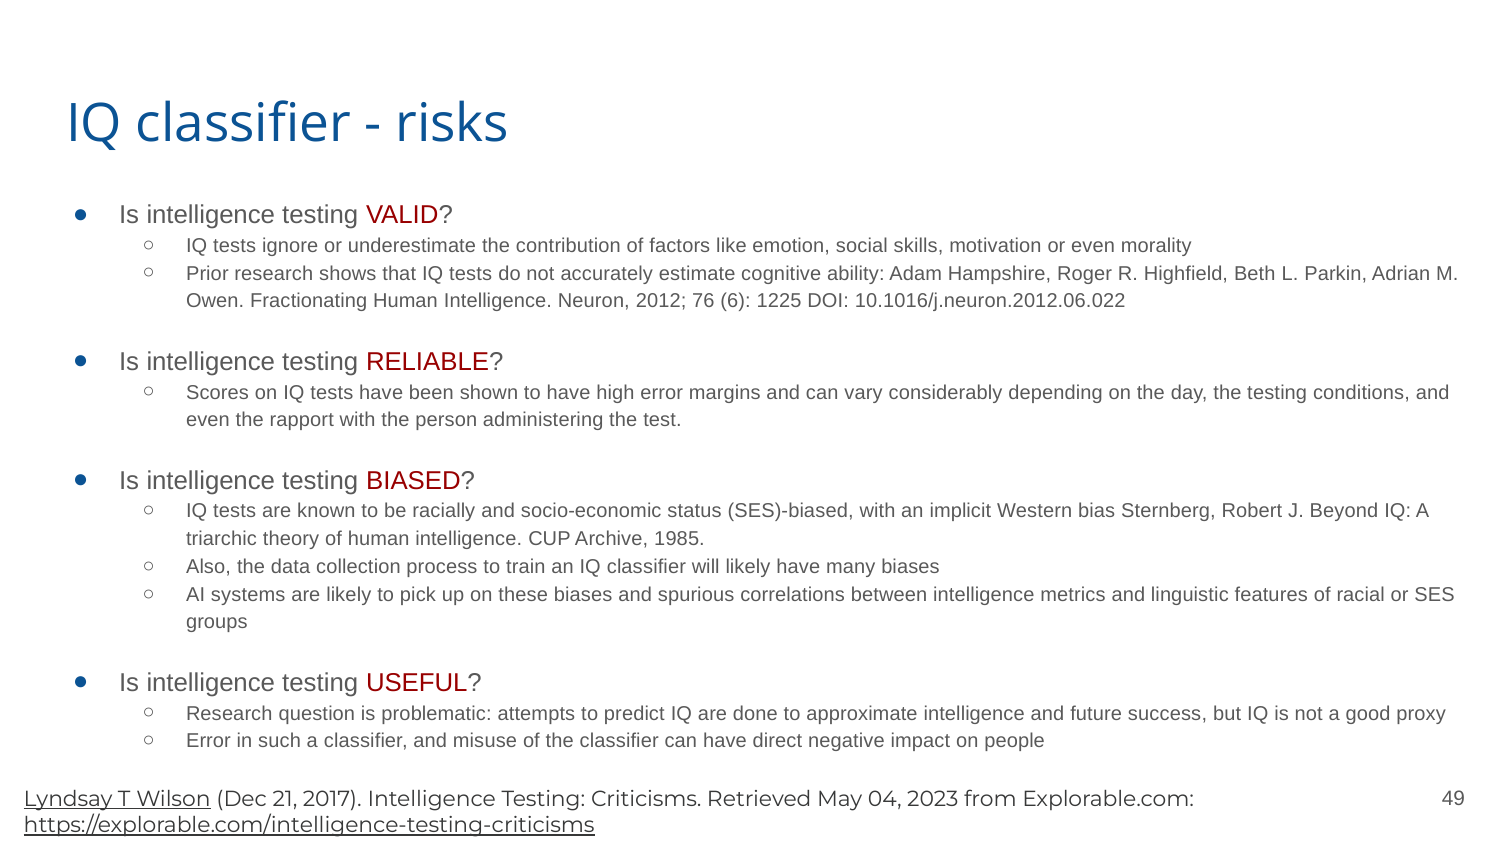

# IQ classifier - risks
Is intelligence testing VALID?
IQ tests ignore or underestimate the contribution of factors like emotion, social skills, motivation or even morality
Prior research shows that IQ tests do not accurately estimate cognitive ability: Adam Hampshire, Roger R. Highfield, Beth L. Parkin, Adrian M. Owen. Fractionating Human Intelligence. Neuron, 2012; 76 (6): 1225 DOI: 10.1016/j.neuron.2012.06.022
Is intelligence testing RELIABLE?
Scores on IQ tests have been shown to have high error margins and can vary considerably depending on the day, the testing conditions, and even the rapport with the person administering the test.
Is intelligence testing BIASED?
IQ tests are known to be racially and socio-economic status (SES)-biased, with an implicit Western bias Sternberg, Robert J. Beyond IQ: A triarchic theory of human intelligence. CUP Archive, 1985.
Also, the data collection process to train an IQ classifier will likely have many biases
AI systems are likely to pick up on these biases and spurious correlations between intelligence metrics and linguistic features of racial or SES groups
Is intelligence testing USEFUL?
Research question is problematic: attempts to predict IQ are done to approximate intelligence and future success, but IQ is not a good proxy
Error in such a classifier, and misuse of the classifier can have direct negative impact on people
49
Lyndsay T Wilson (Dec 21, 2017). Intelligence Testing: Criticisms. Retrieved May 04, 2023 from Explorable.com: https://explorable.com/intelligence-testing-criticisms